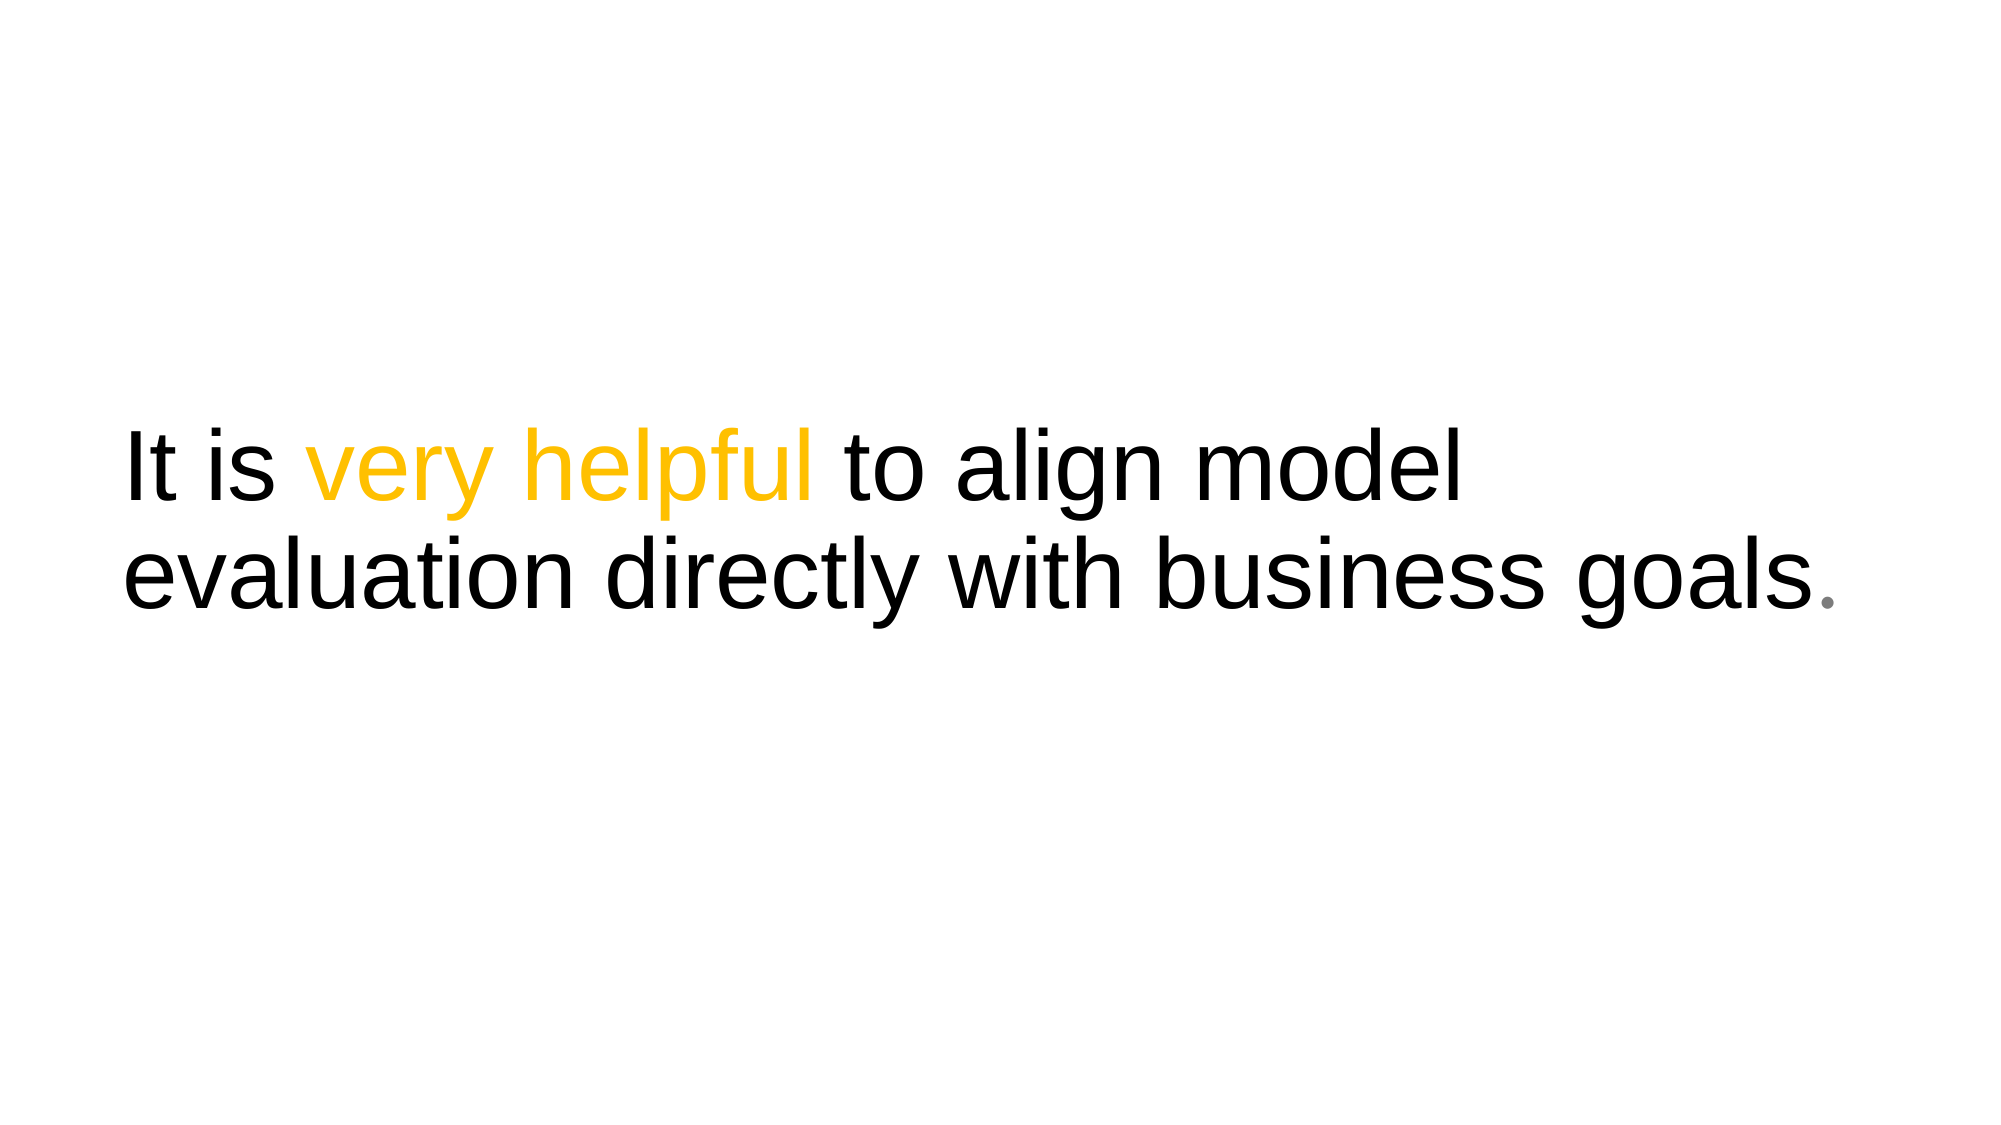

# It is very helpful to align model evaluation directly with business goals.